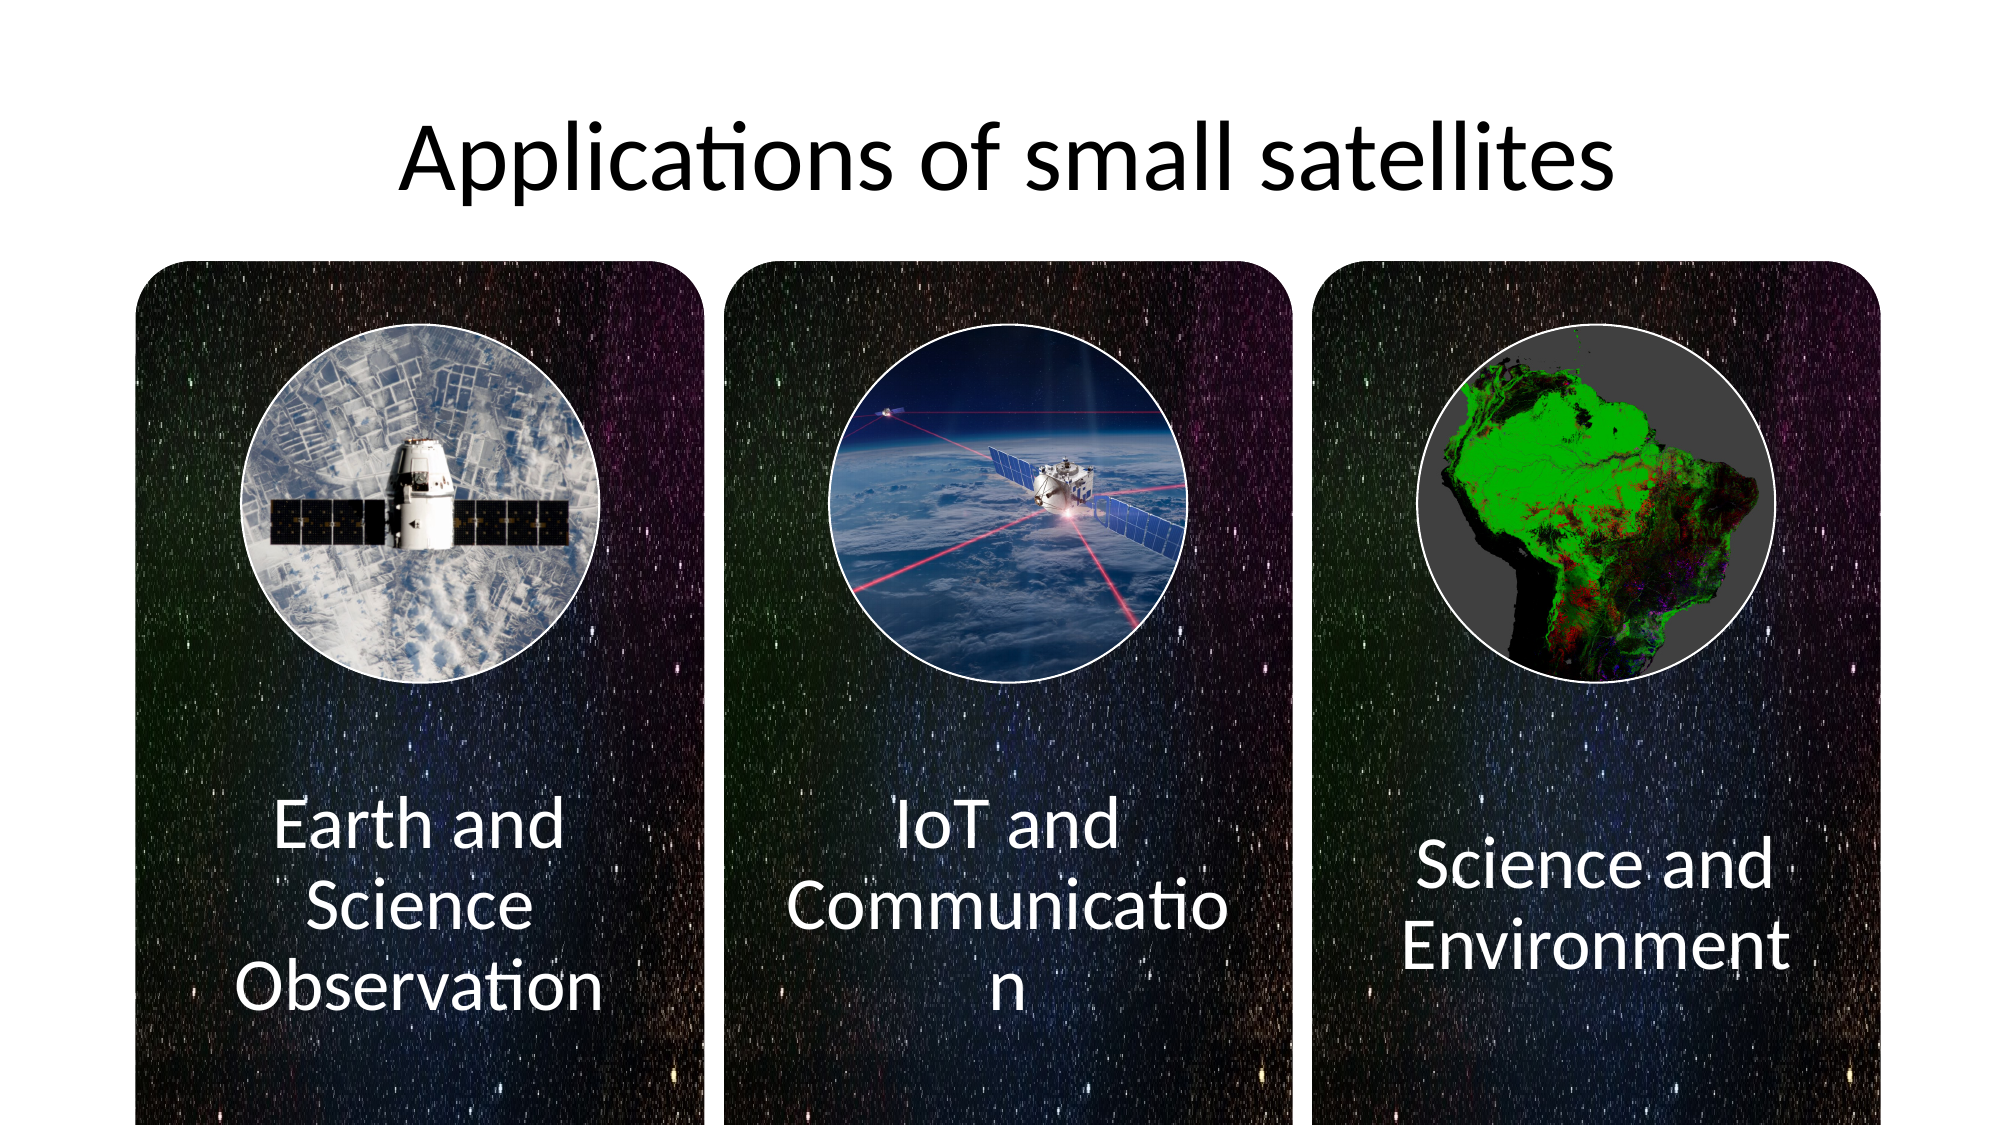

Applications of small satellites
Earth and Science Observation
IoT and Communication
Science and Environment
8